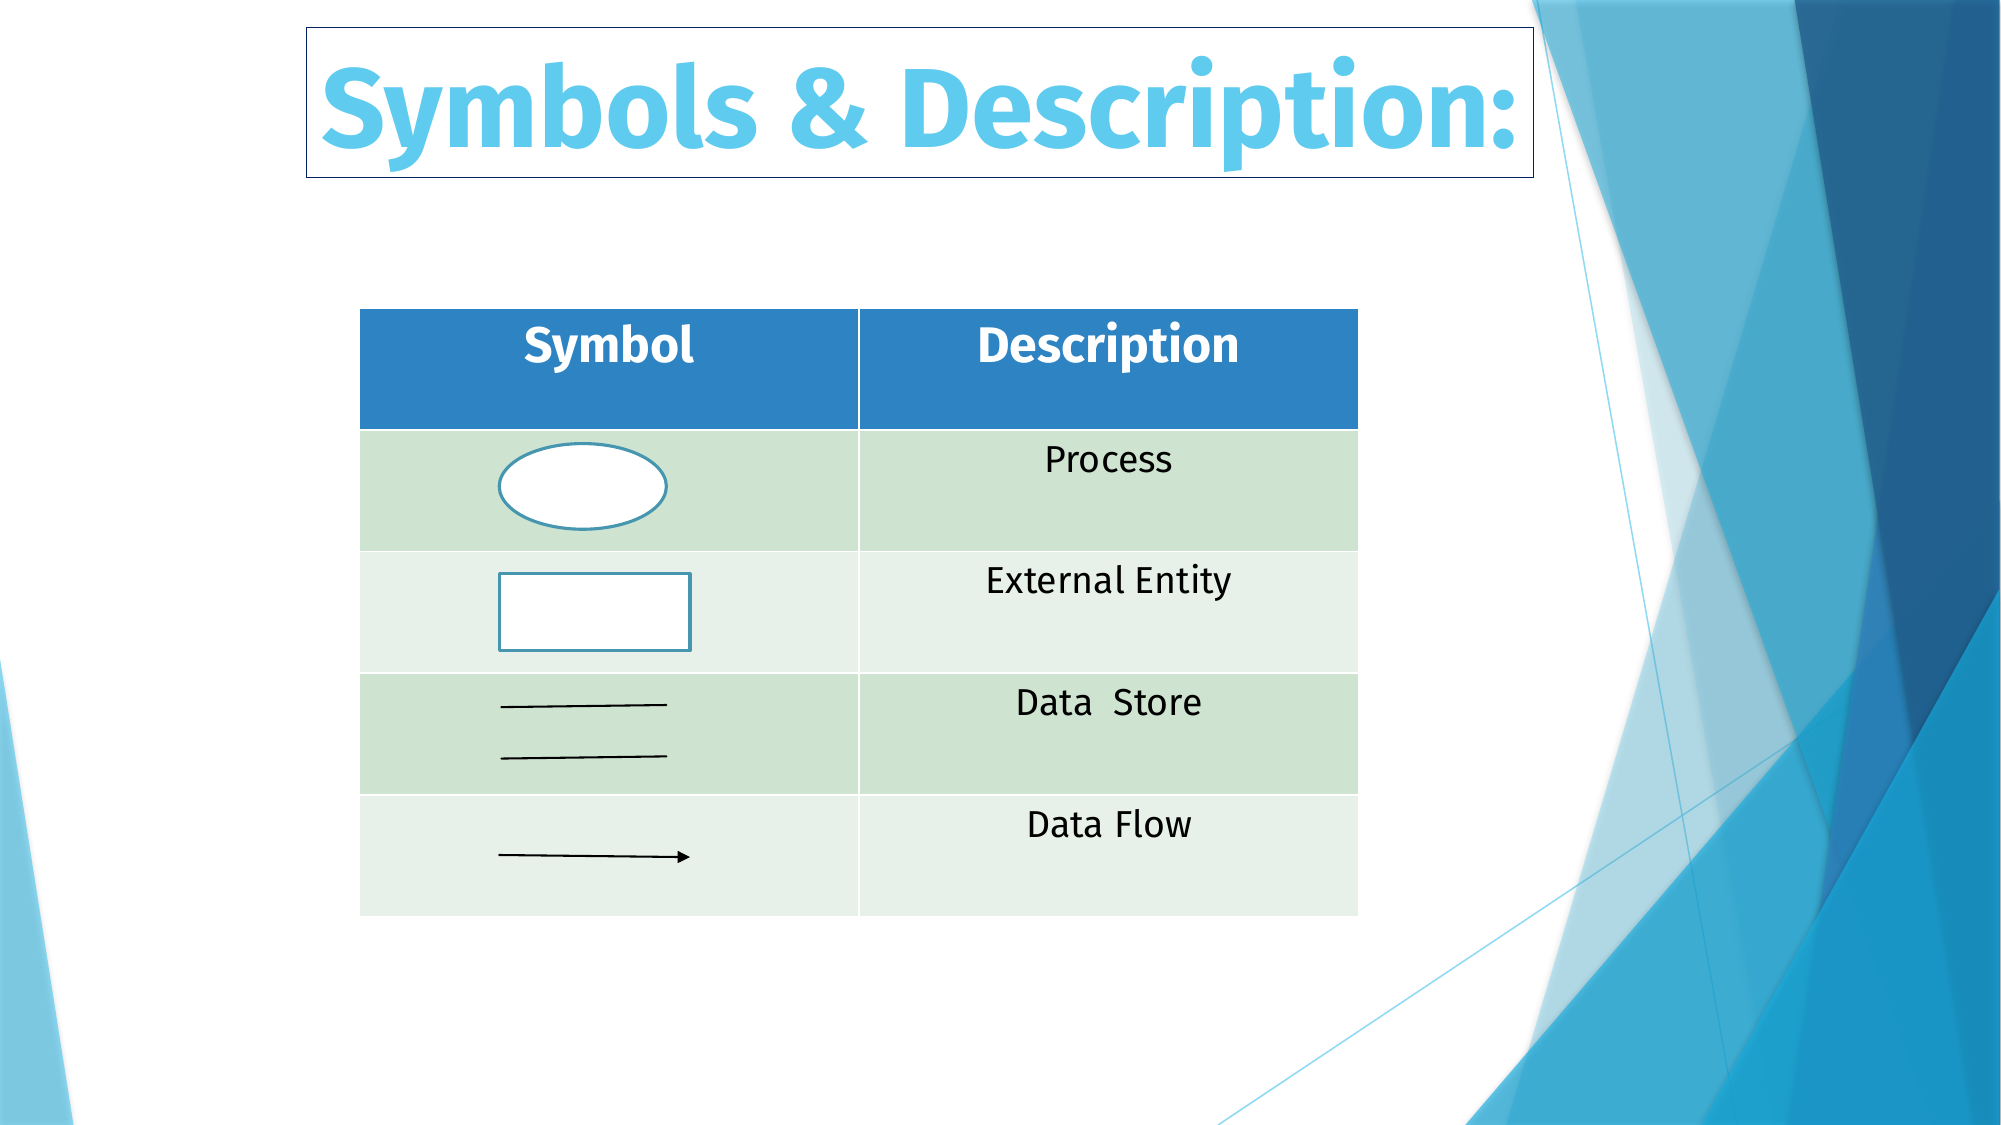

Symbols & Description:
| Symbol | Description |
| --- | --- |
|  | Process |
|  | External Entity |
|  | Data Store |
|  | Data Flow |